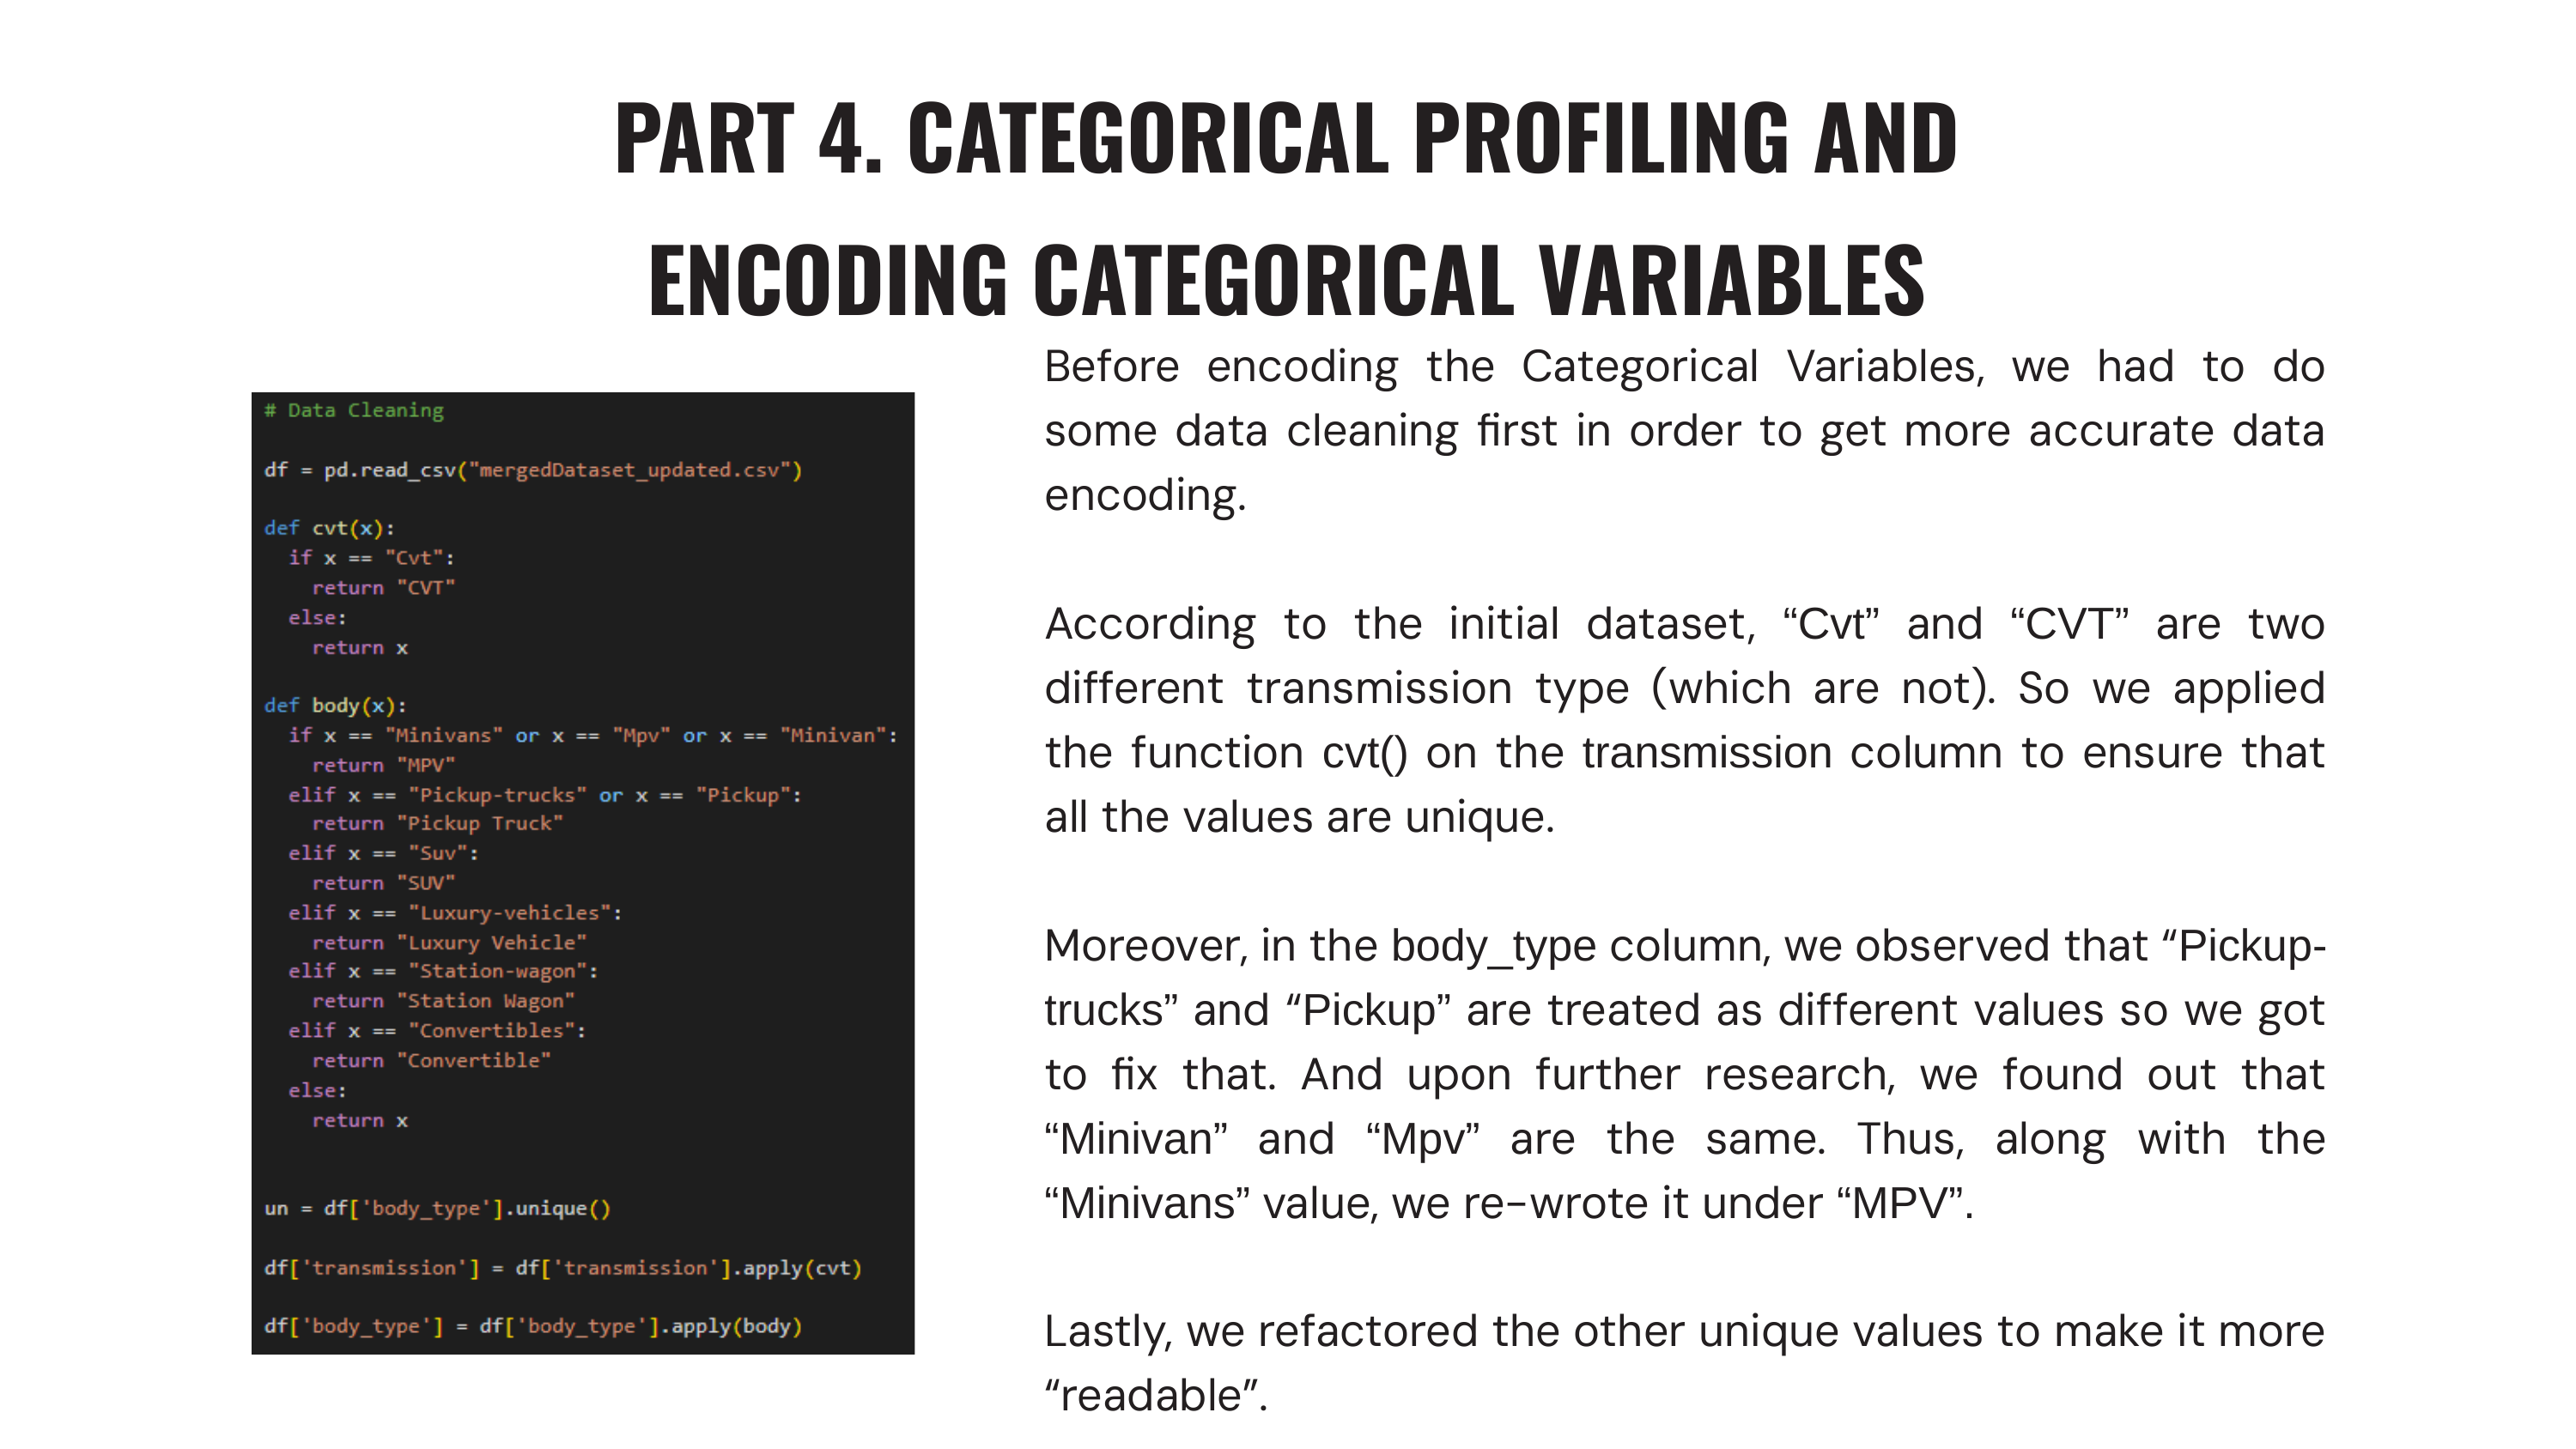

PART 4. CATEGORICAL PROFILING AND ENCODING CATEGORICAL VARIABLES
Before encoding the Categorical Variables, we had to do some data cleaning first in order to get more accurate data encoding.

According to the initial dataset, “Cvt” and “CVT” are two different transmission type (which are not). So we applied the function cvt() on the transmission column to ensure that all the values are unique.

Moreover, in the body_type column, we observed that “Pickup-trucks” and “Pickup” are treated as different values so we got to fix that. And upon further research, we found out that “Minivan” and “Mpv” are the same. Thus, along with the “Minivans” value, we re-wrote it under “MPV”.

Lastly, we refactored the other unique values to make it more “readable”.